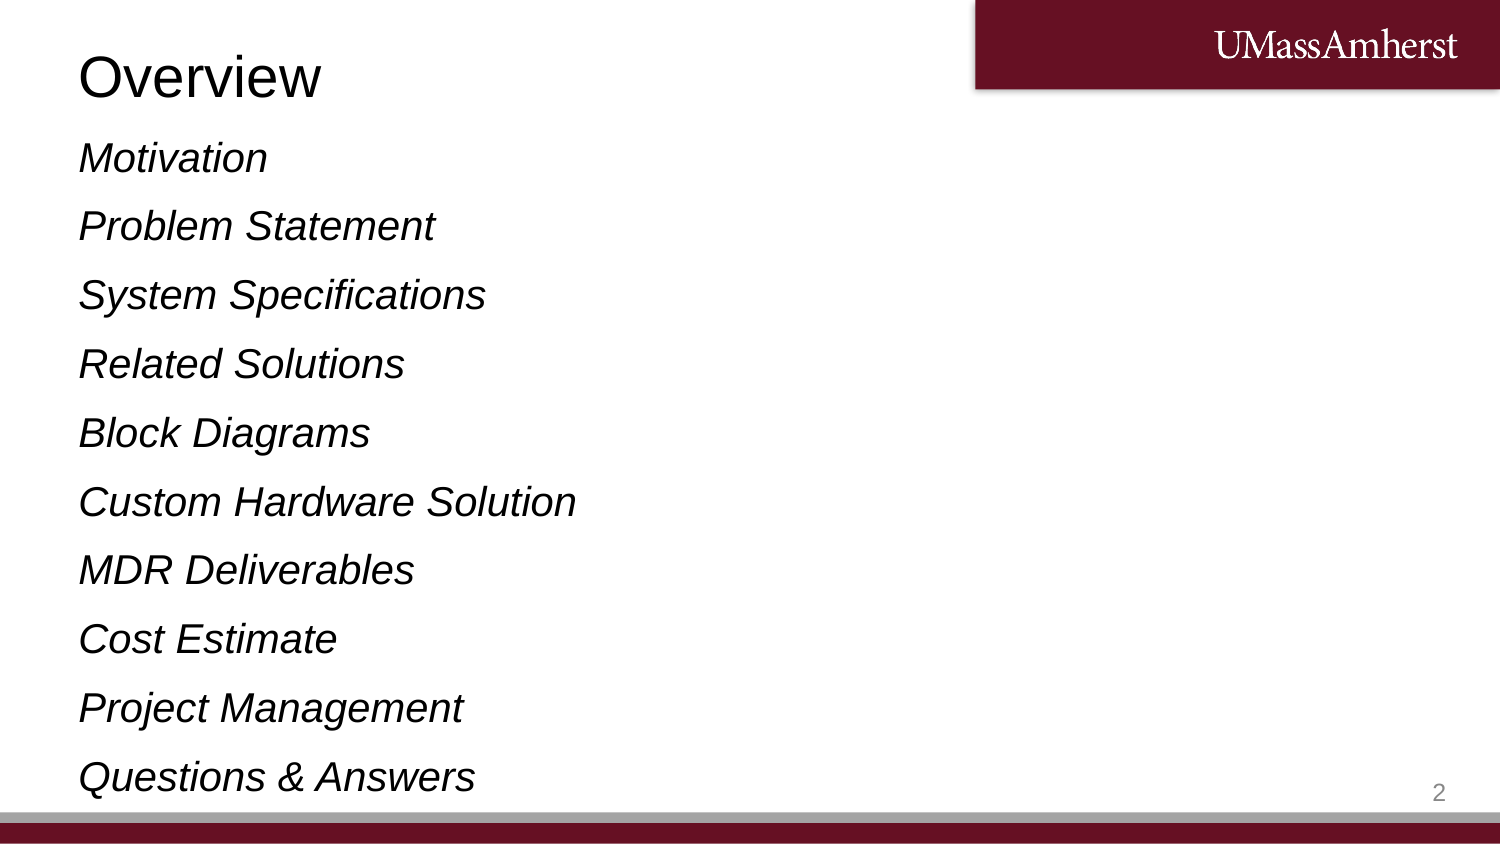

# Overview
Motivation
Problem Statement
System Specifications
Related Solutions
Block Diagrams
Custom Hardware Solution
MDR Deliverables
Cost Estimate
Project Management
Questions & Answers

2